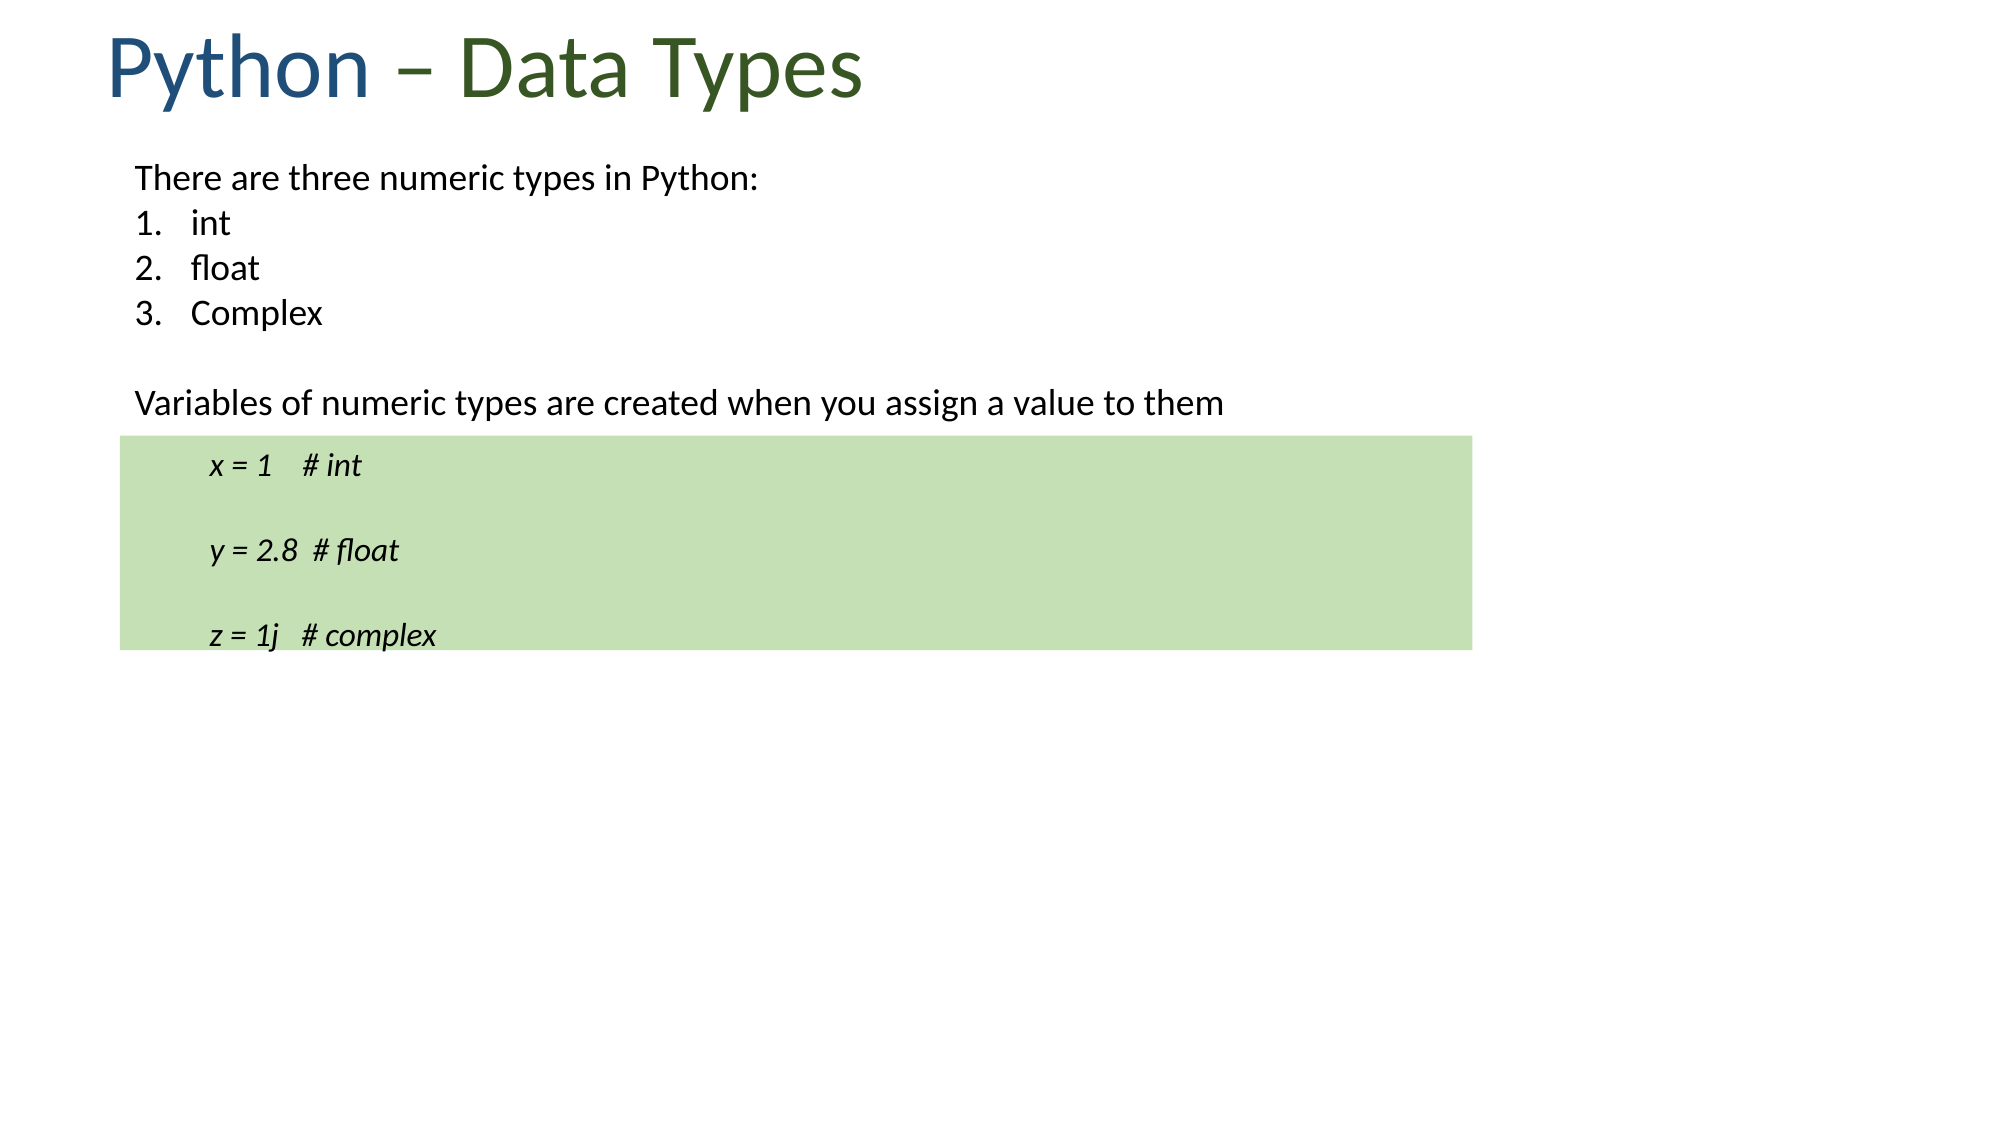

Python – Data Types
There are three numeric types in Python:
int
float
Complex

Variables of numeric types are created when you assign a value to them
x = 1    # int

y = 2.8  # float

z = 1j   # complex